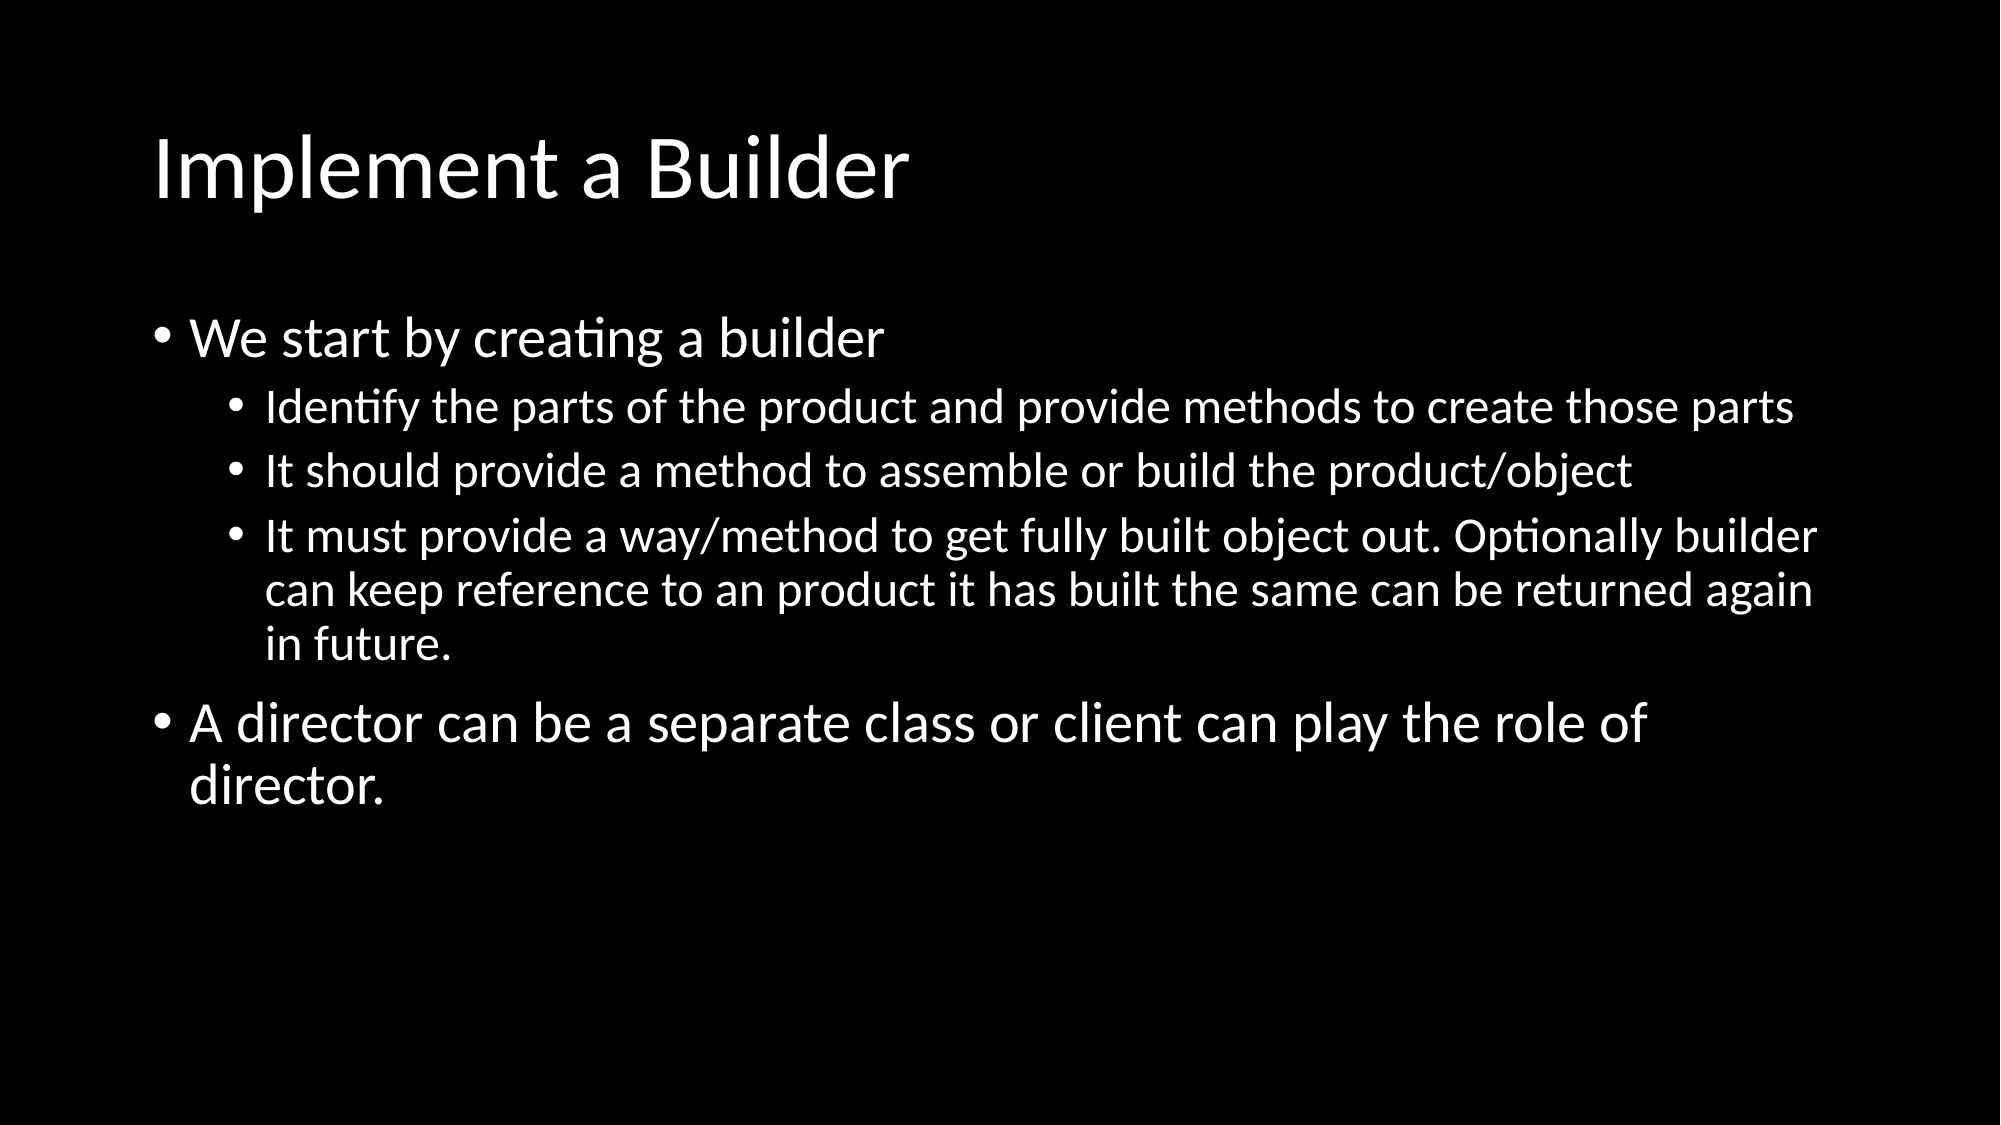

# Implement a Builder
We start by creating a builder
Identify the parts of the product and provide methods to create those parts
It should provide a method to assemble or build the product/object
It must provide a way/method to get fully built object out. Optionally builder can keep reference to an product it has built the same can be returned again in future.
A director can be a separate class or client can play the role of director.